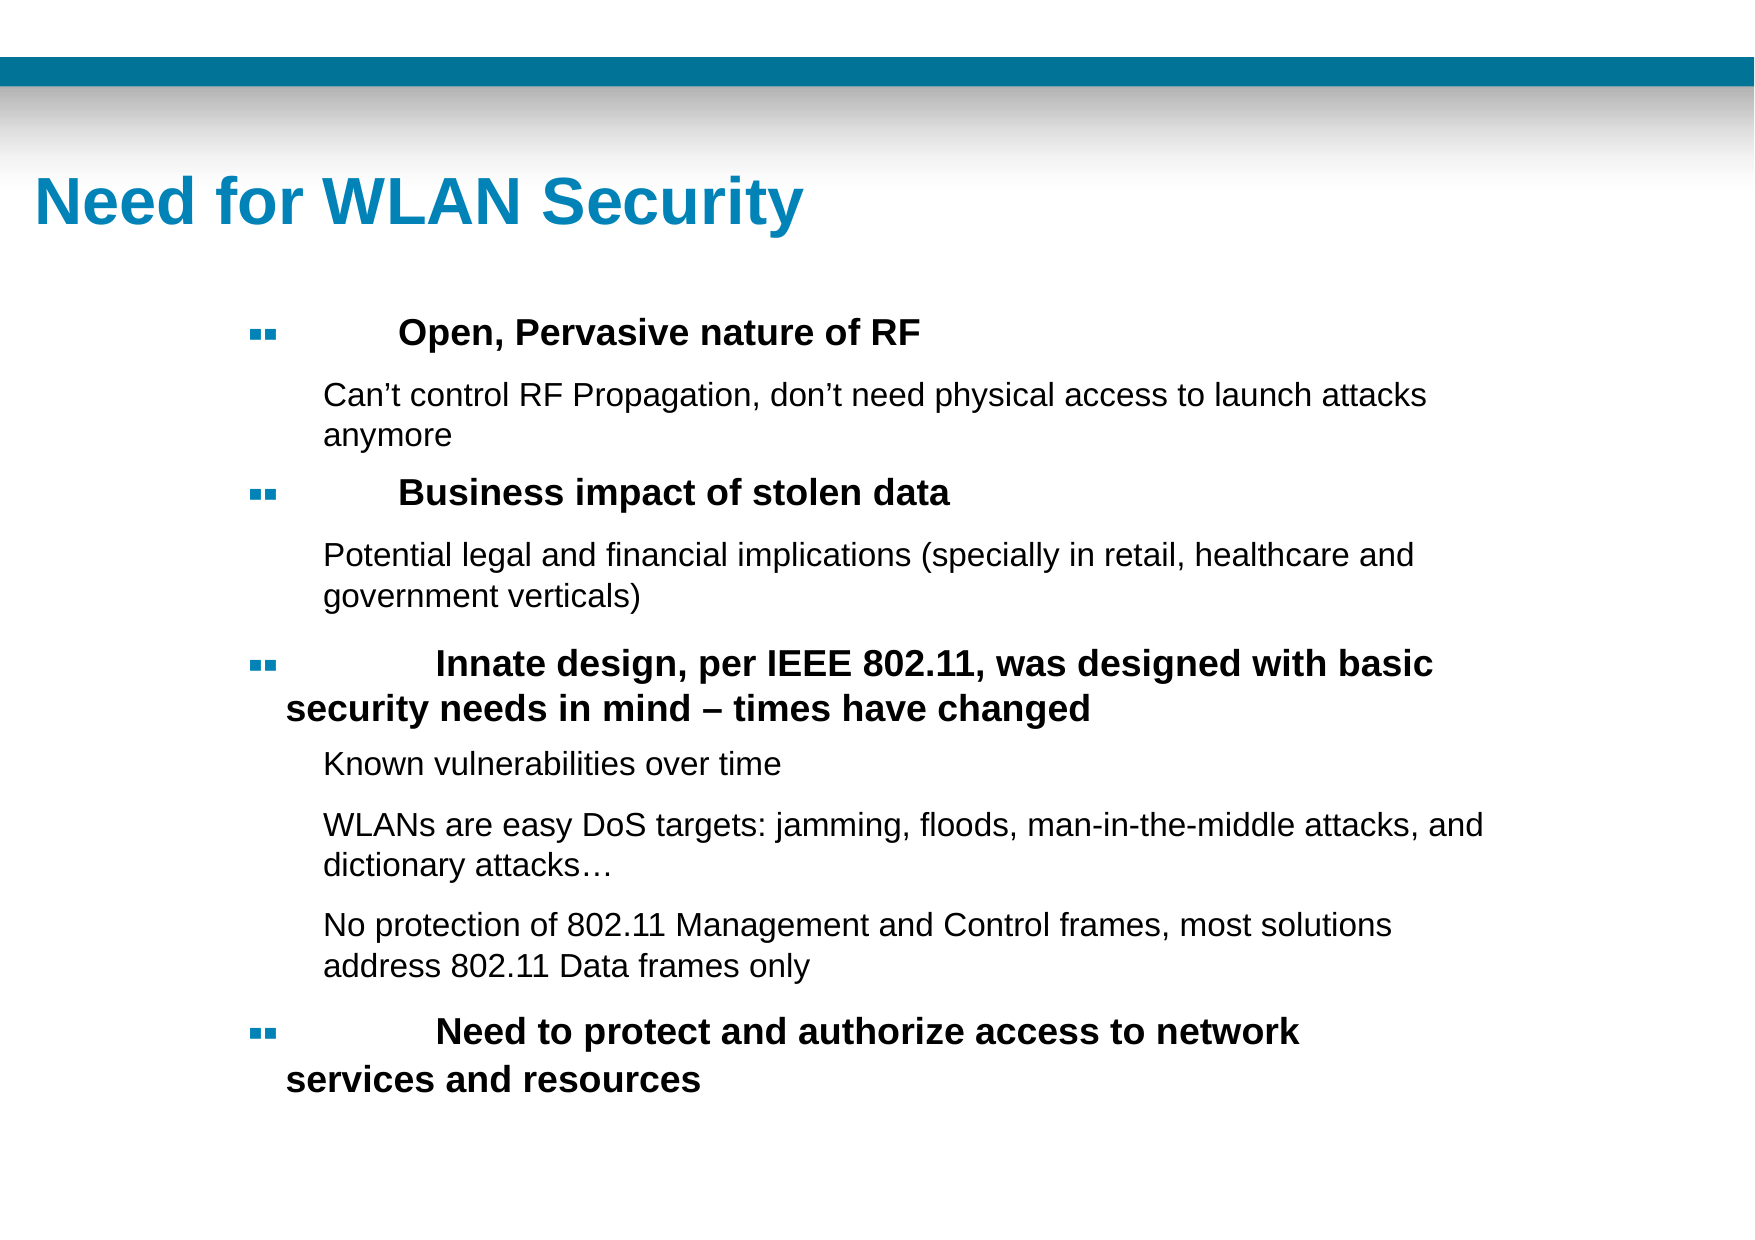

# Need for WLAN Security
▪▪	Open, Pervasive nature of RF
Can’t control RF Propagation, don’t need physical access to launch attacks anymore
▪▪	Business impact of stolen data
Potential legal and financial implications (specially in retail, healthcare and government verticals)
▪▪		Innate design, per IEEE 802.11, was designed with basic security needs in mind – times have changed
Known vulnerabilities over time
WLANs are easy DoS targets: jamming, floods, man-in-the-middle attacks, and dictionary attacks…
No protection of 802.11 Management and Control frames, most solutions address 802.11 Data frames only
▪▪		Need to protect and authorize access to network services and resources